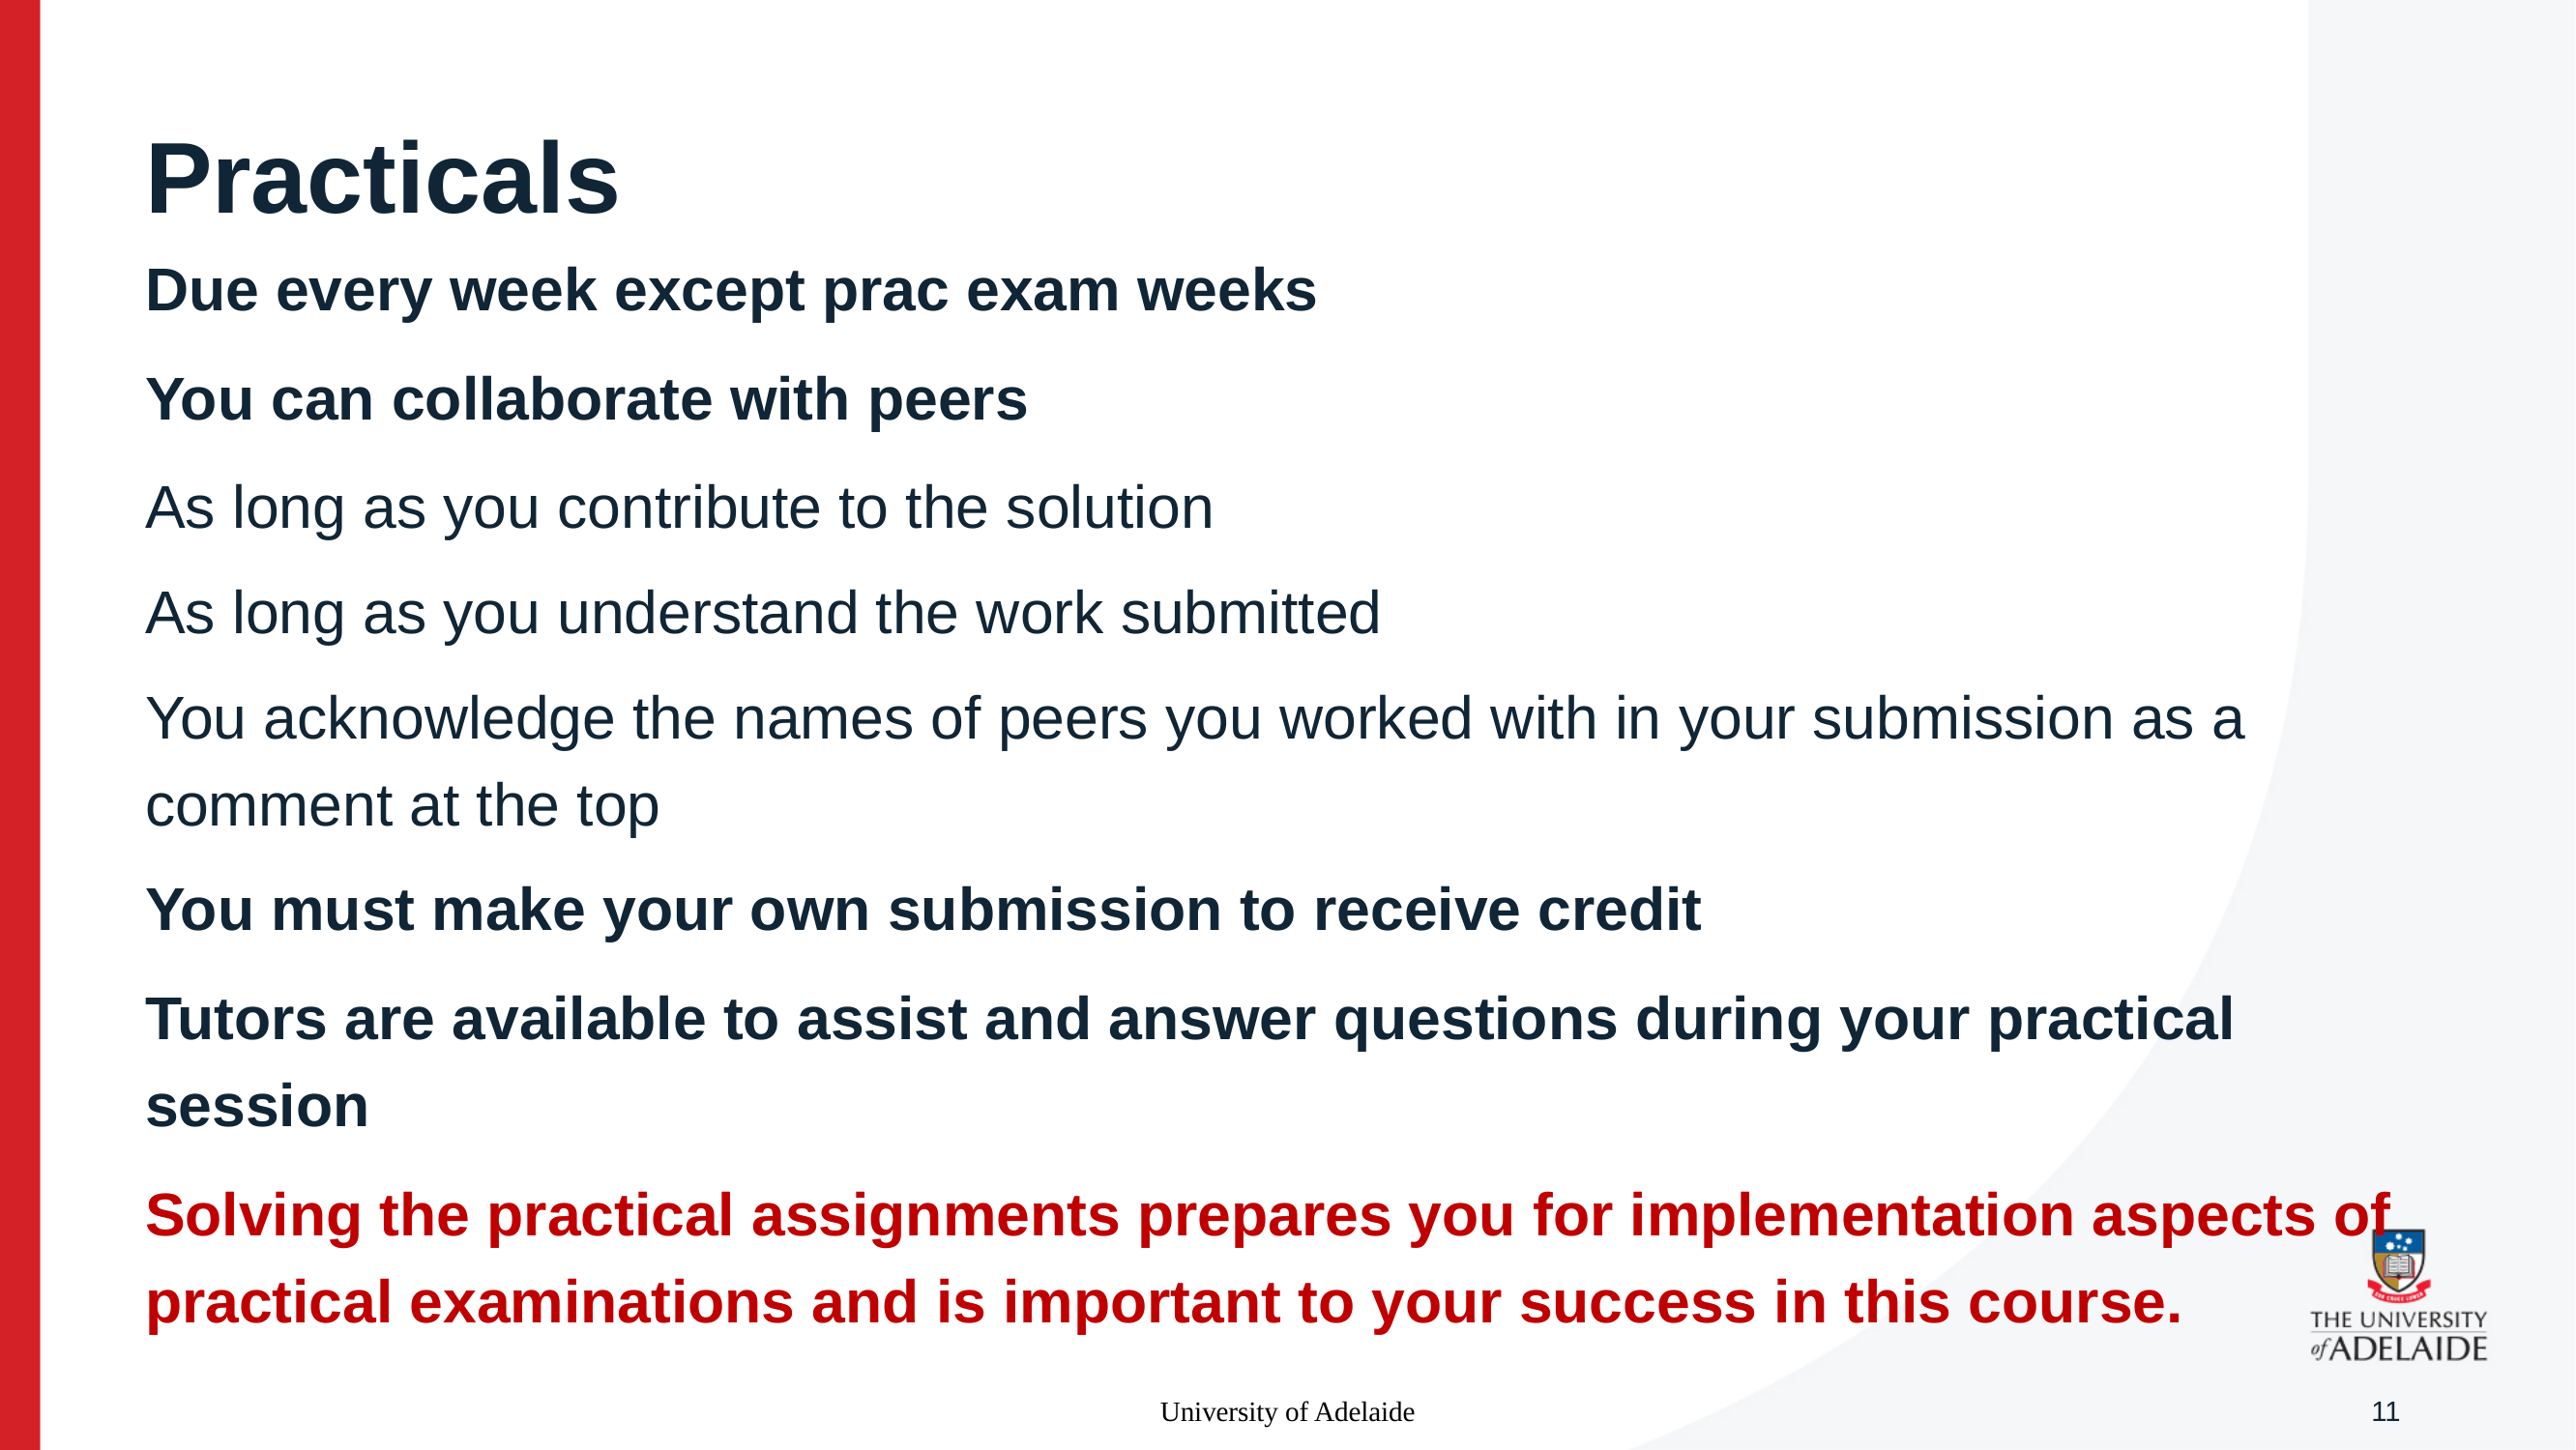

# Practicals
Due every week except prac exam weeks
You can collaborate with peers
As long as you contribute to the solution
As long as you understand the work submitted
You acknowledge the names of peers you worked with in your submission as a comment at the top
You must make your own submission to receive credit
Tutors are available to assist and answer questions during your practical session
Solving the practical assignments prepares you for implementation aspects of practical examinations and is important to your success in this course.

University of Adelaide
11